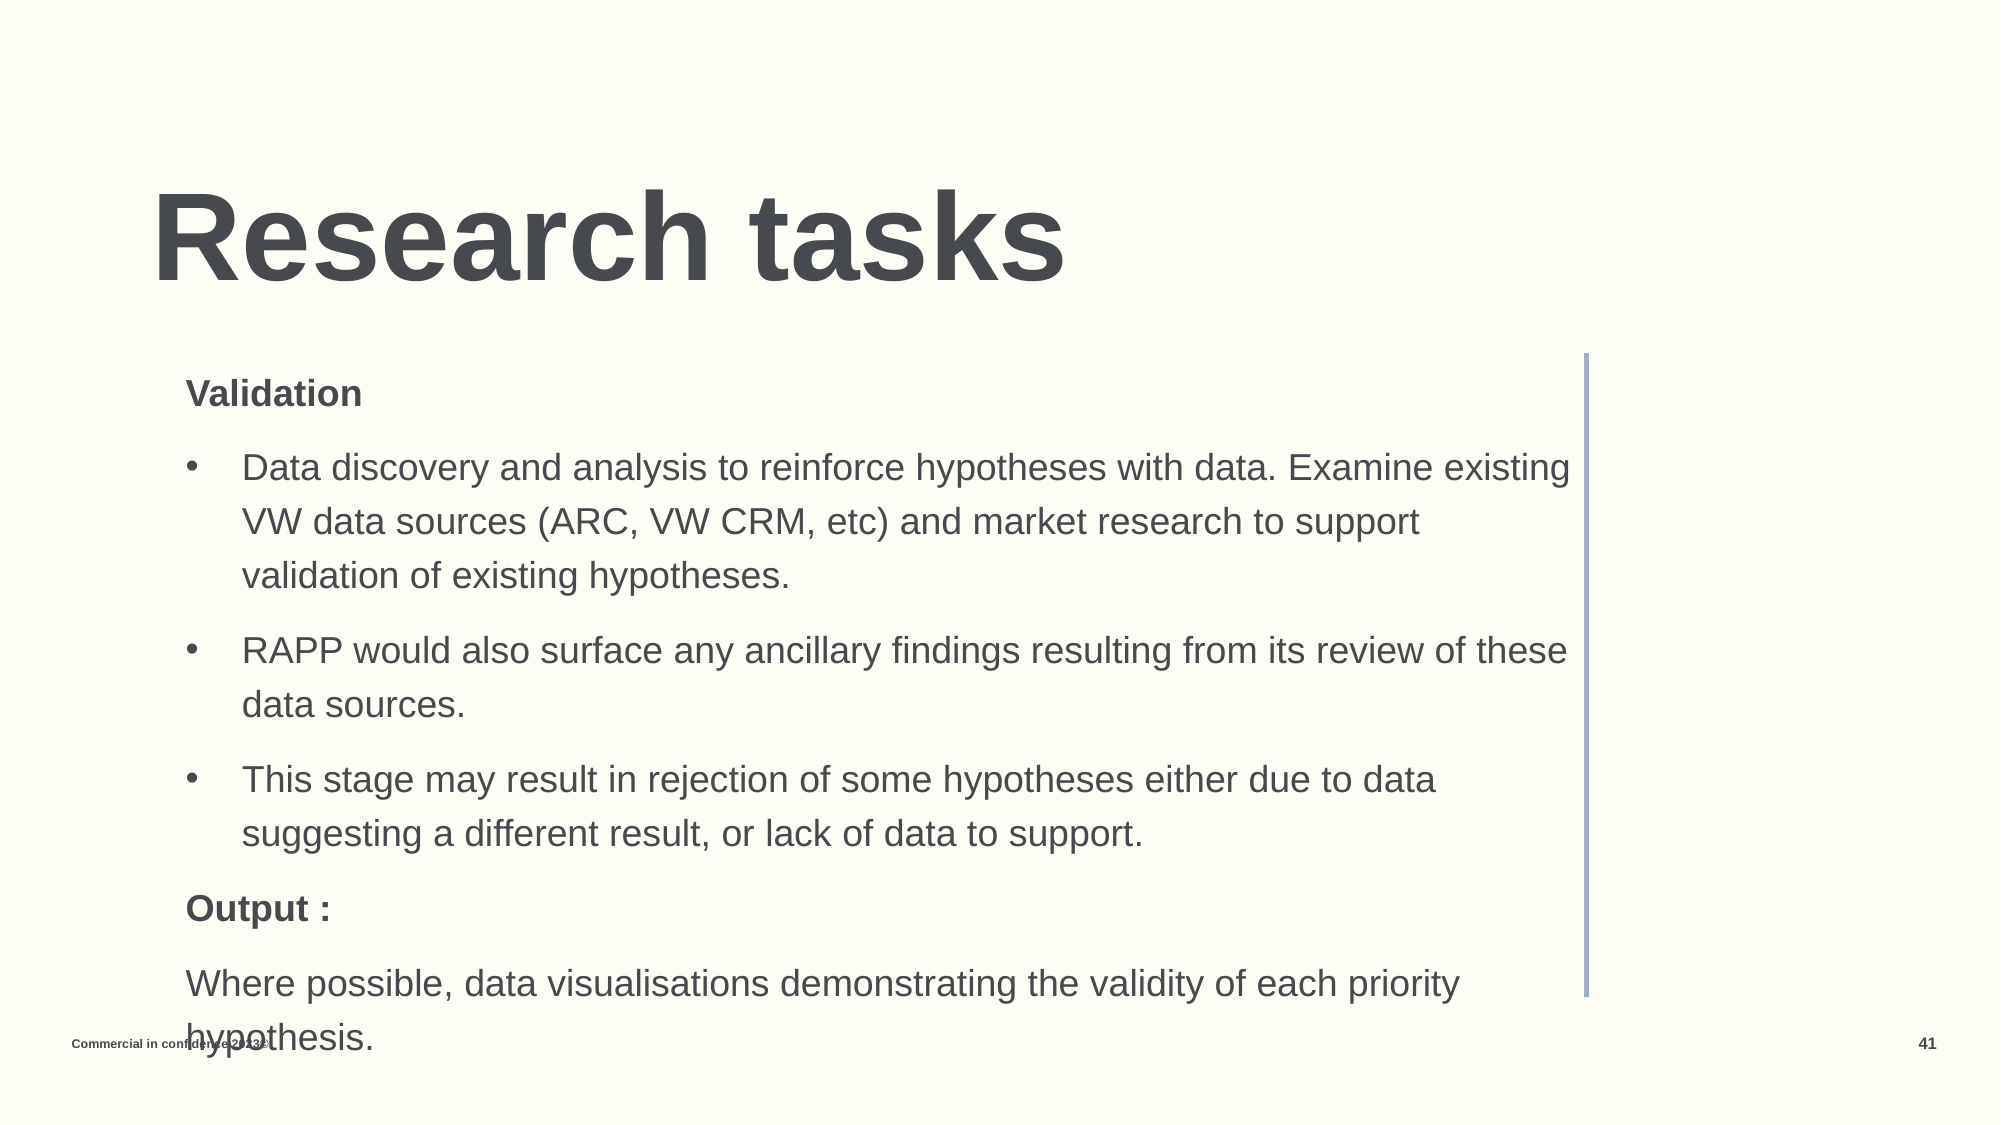

# Research tasks
Validation
Data discovery and analysis to reinforce hypotheses with data. Examine existing VW data sources (ARC, VW CRM, etc) and market research to support validation of existing hypotheses.
RAPP would also surface any ancillary findings resulting from its review of these data sources.
This stage may result in rejection of some hypotheses either due to data suggesting a different result, or lack of data to support.
Output :
Where possible, data visualisations demonstrating the validity of each priority hypothesis.

Commercial in confidence 2023©
41